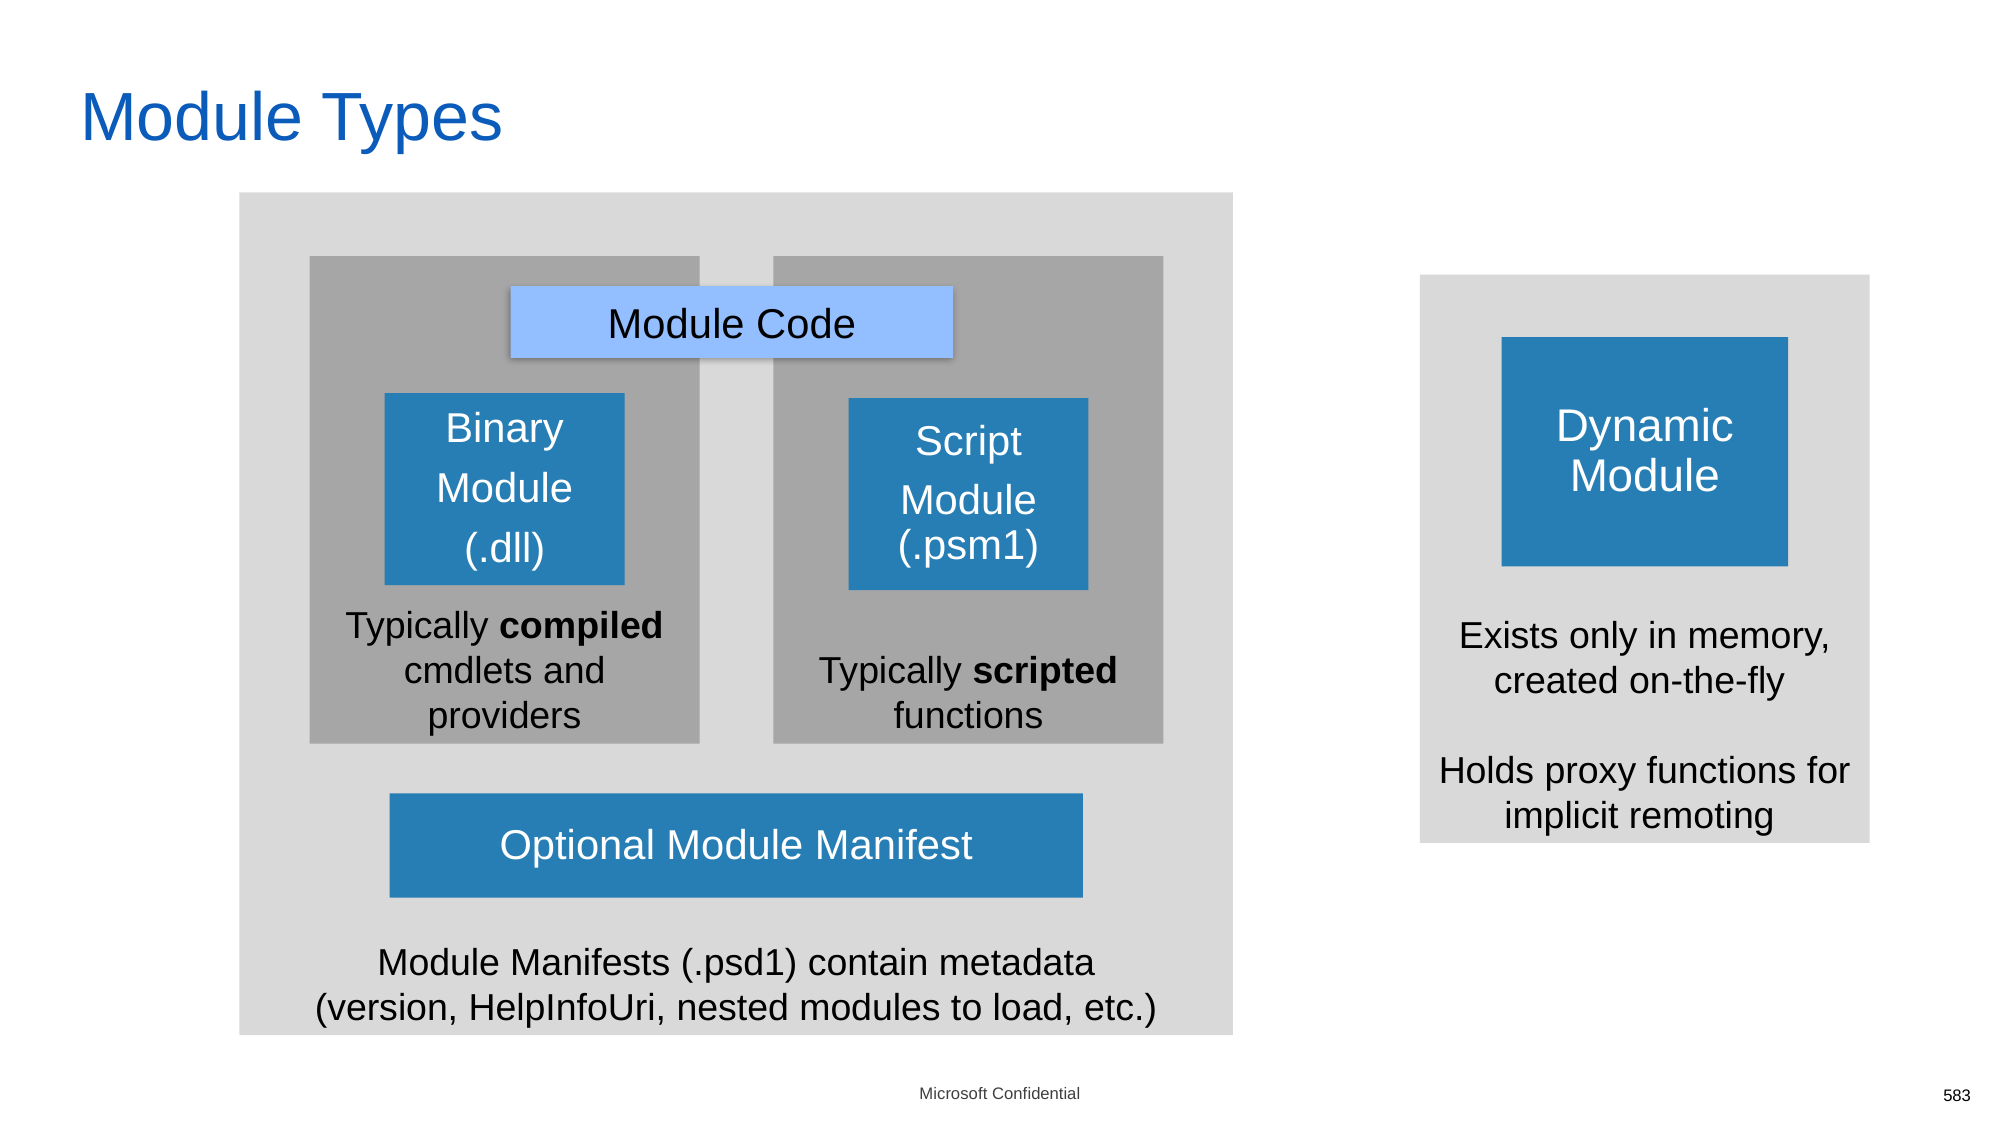

# Module Types
Module Manifests (.psd1) contain metadata
(version, HelpInfoUri, nested modules to load, etc.)
Optional Module Manifest
Typically compiled cmdlets and providers
Binary
Module
(.dll)
Typically scripted functions
Script
Module (.psm1)
Exists only in memory, created on-the-fly

Holds proxy functions for implicit remoting

Dynamic Module
Module Code
583